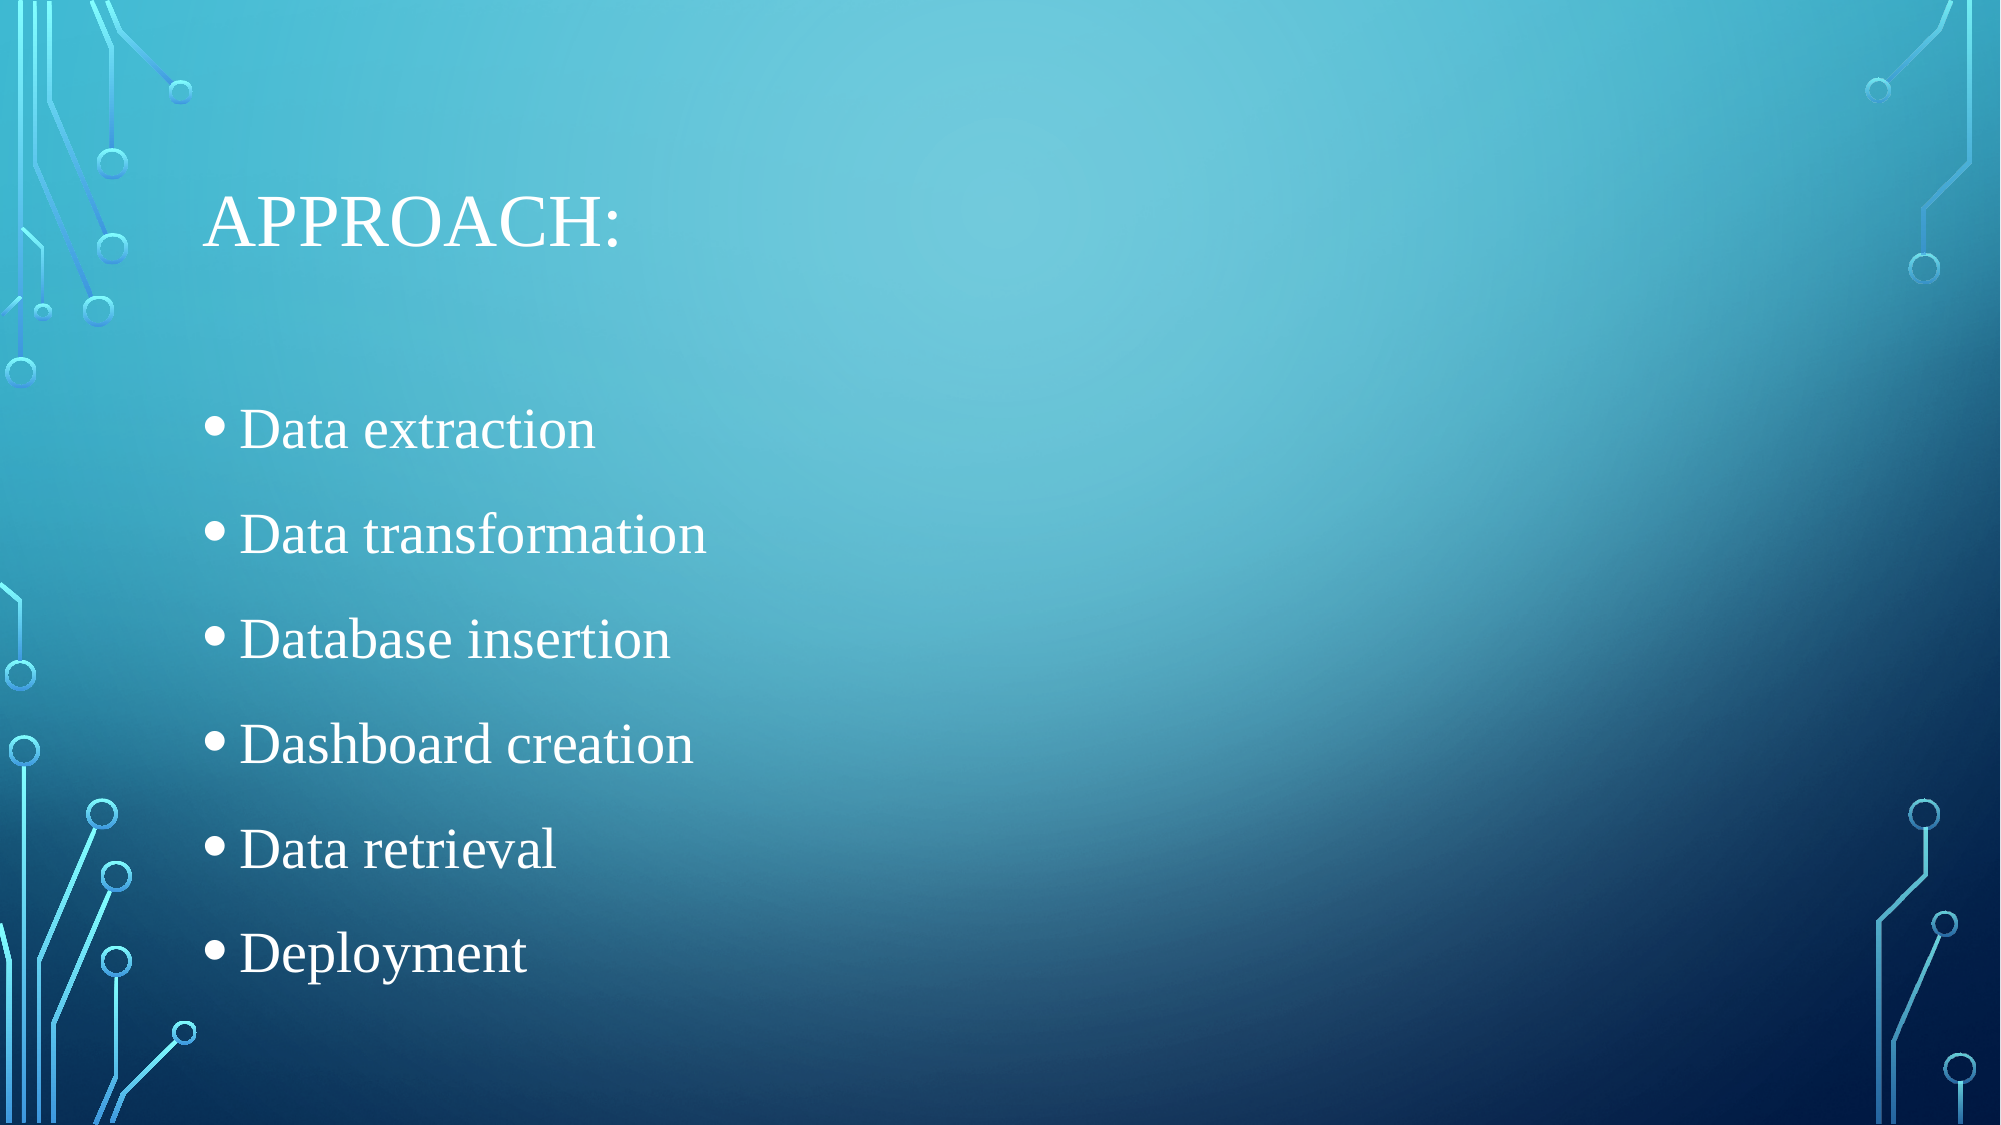

# Approach:
Data extraction
Data transformation
Database insertion
Dashboard creation
Data retrieval
Deployment